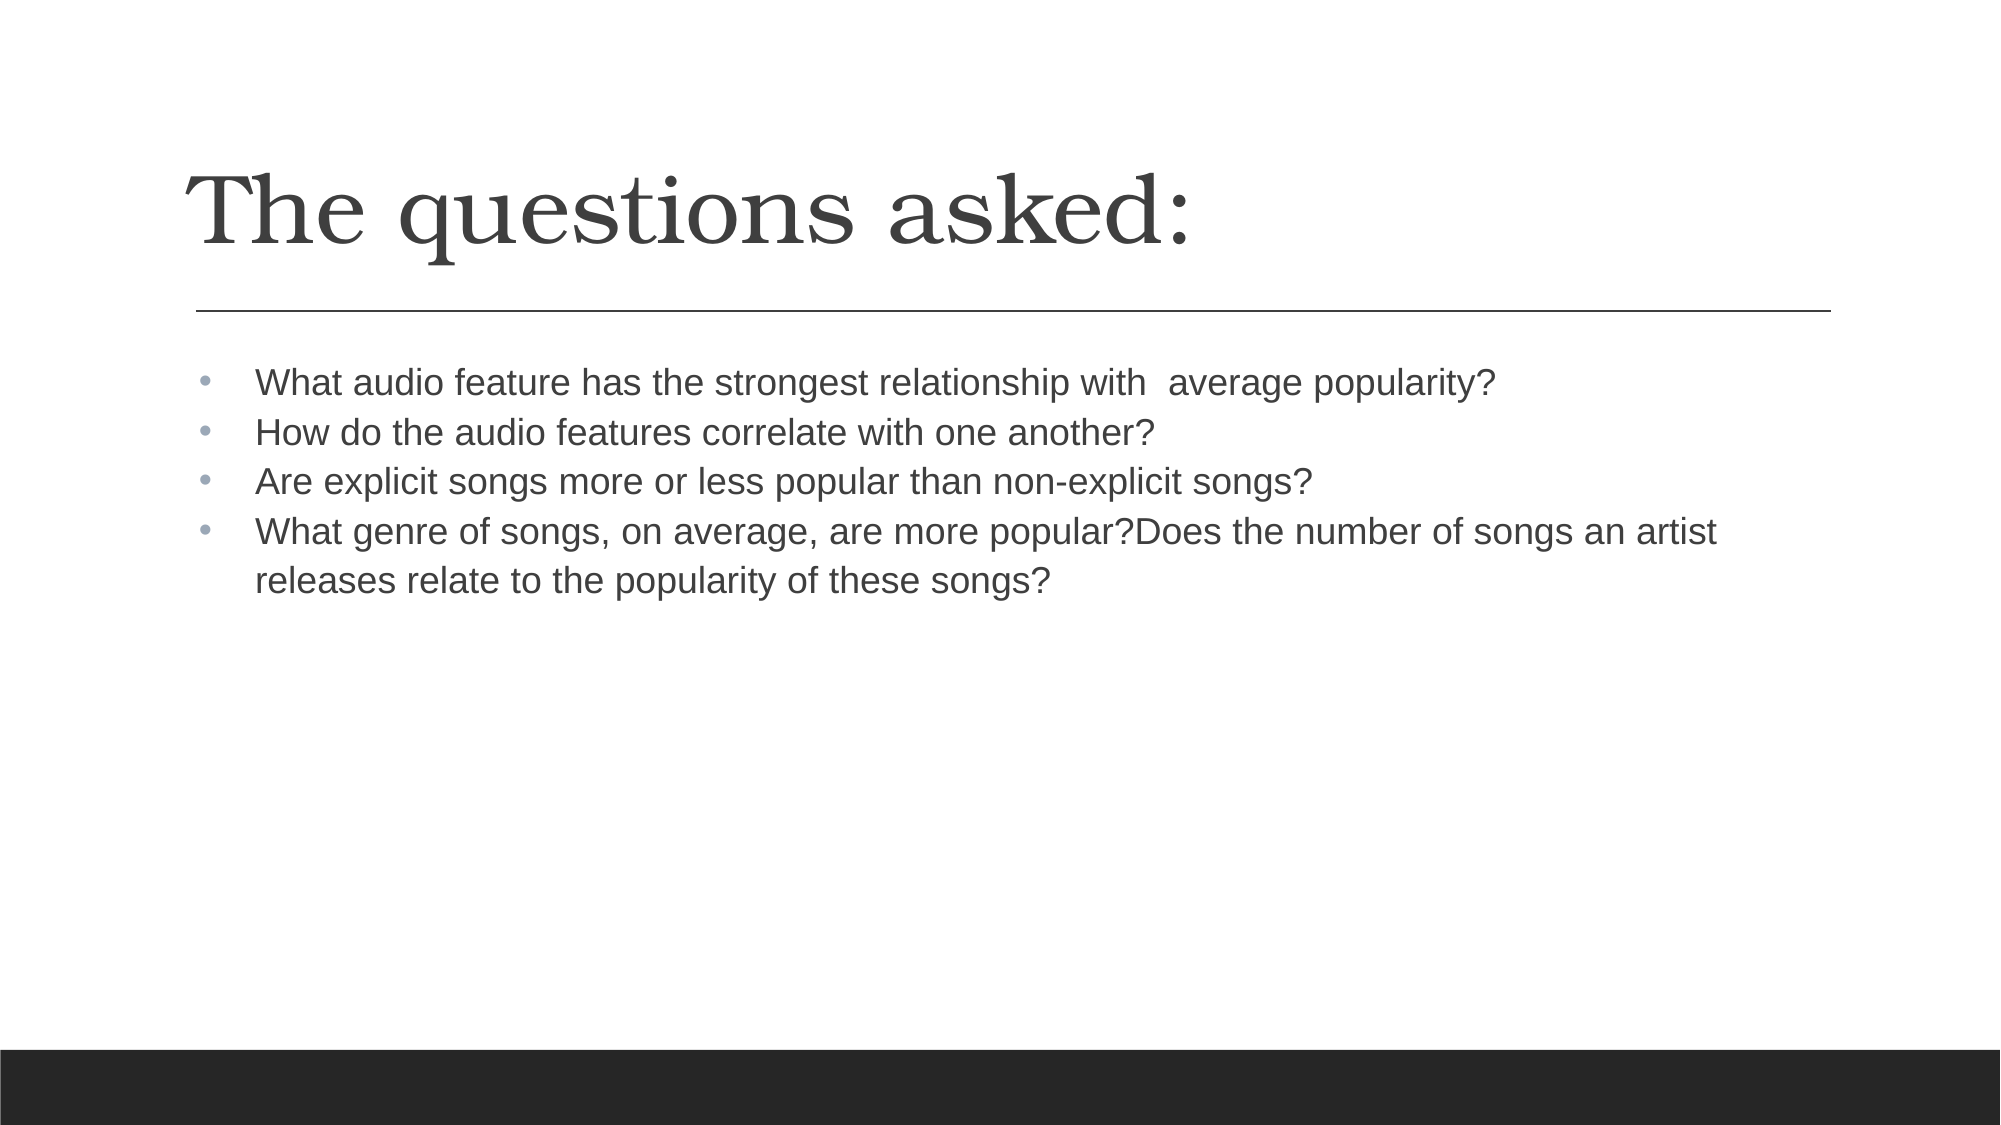

# The questions asked:
What audio feature has the strongest relationship with  average popularity?
How do the audio features correlate with one another?
Are explicit songs more or less popular than non-explicit songs?
What genre of songs, on average, are more popular?Does the number of songs an artist releases relate to the popularity of these songs?